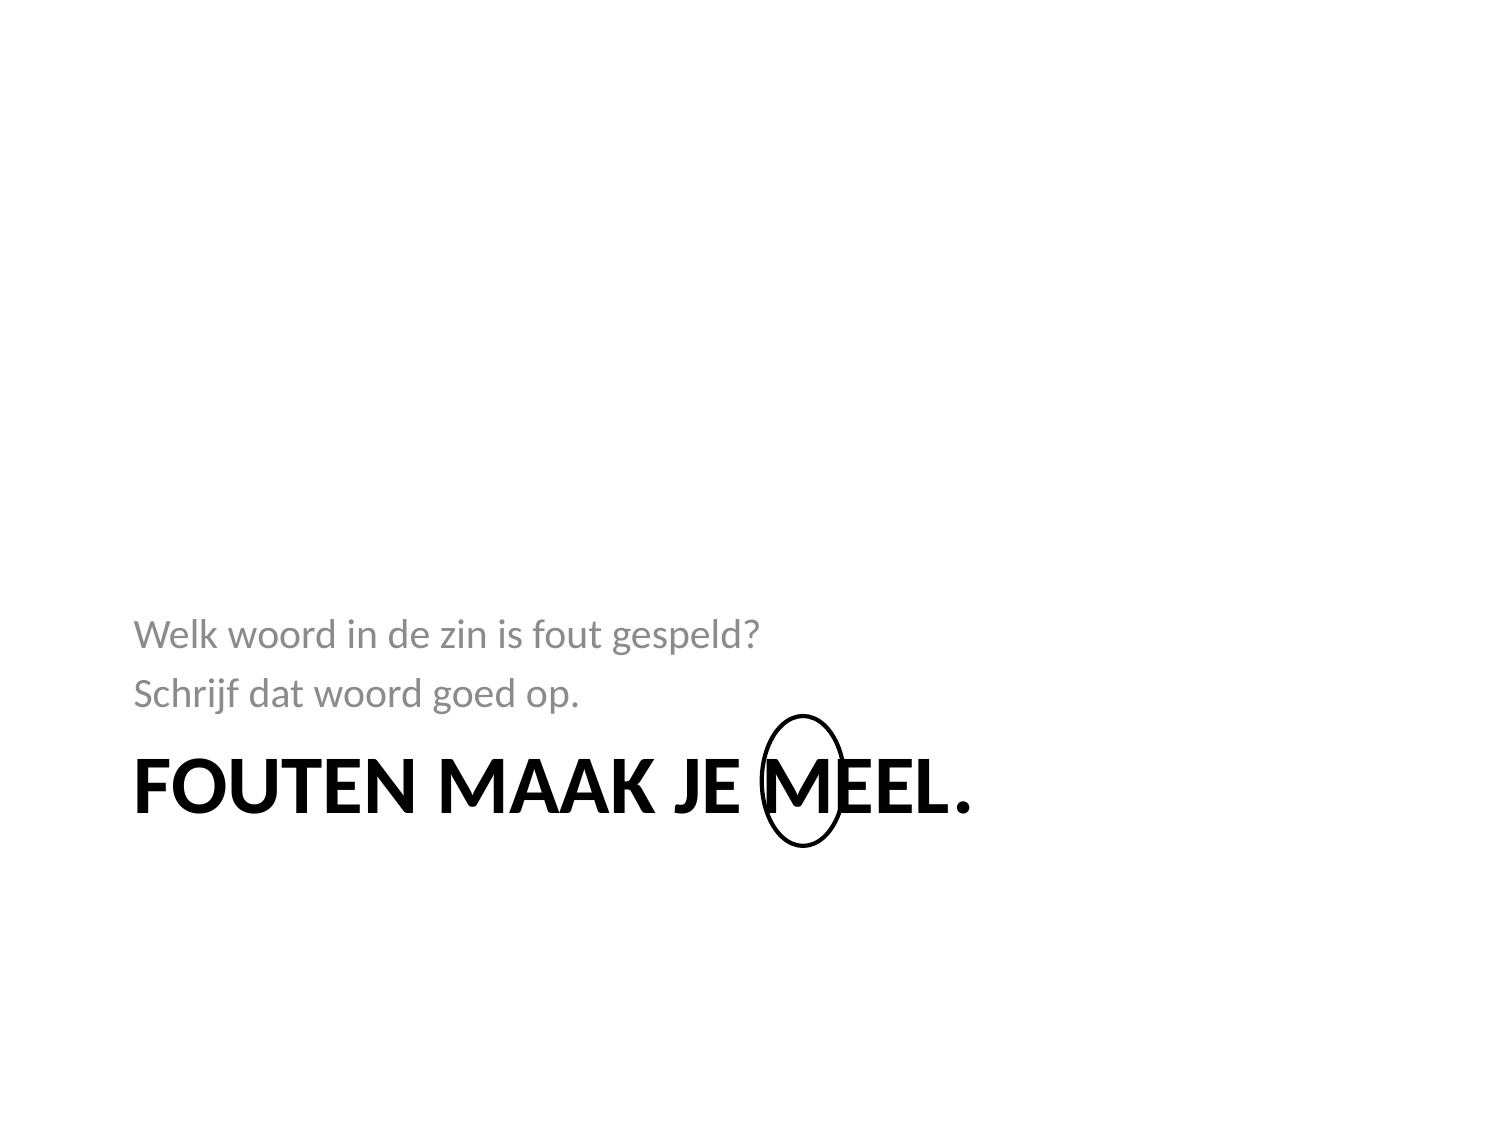

Welk woord in de zin is fout gespeld?
Schrijf dat woord goed op.

# Fouten maak je meel.